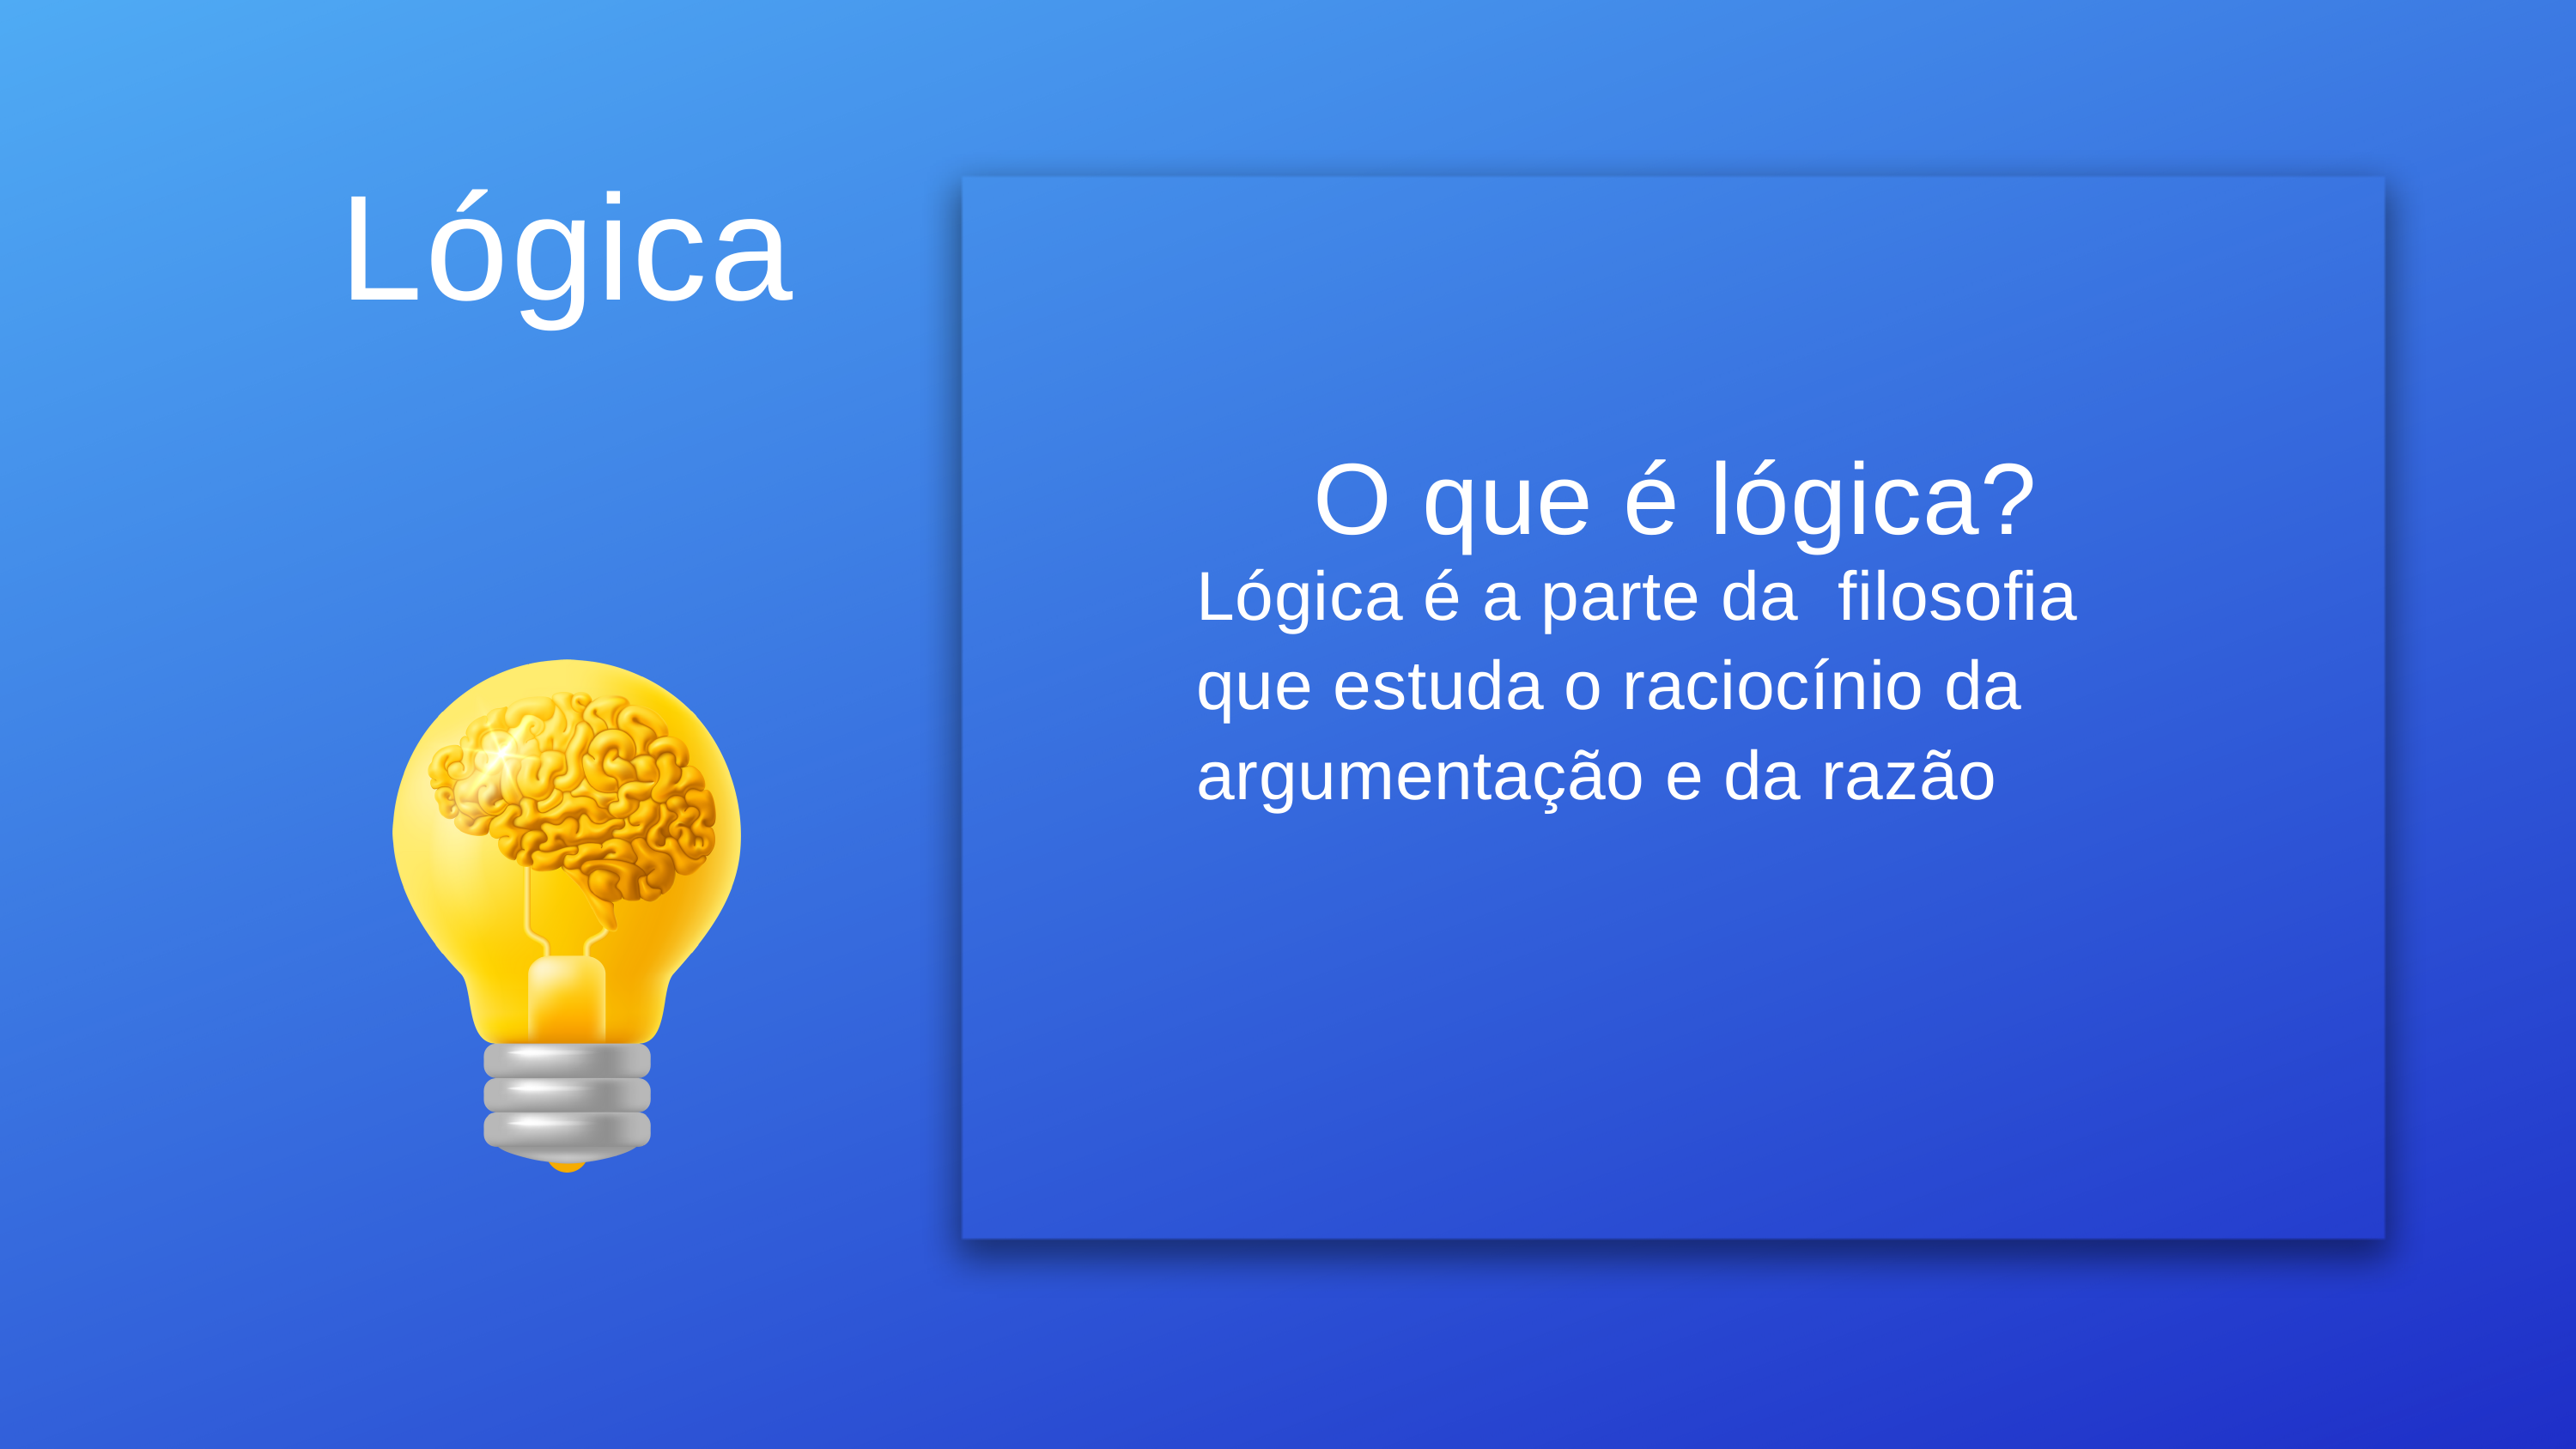

Lógica
O que é lógica?
Lógica é a parte da  filosofia que estuda o raciocínio da argumentação e da razão